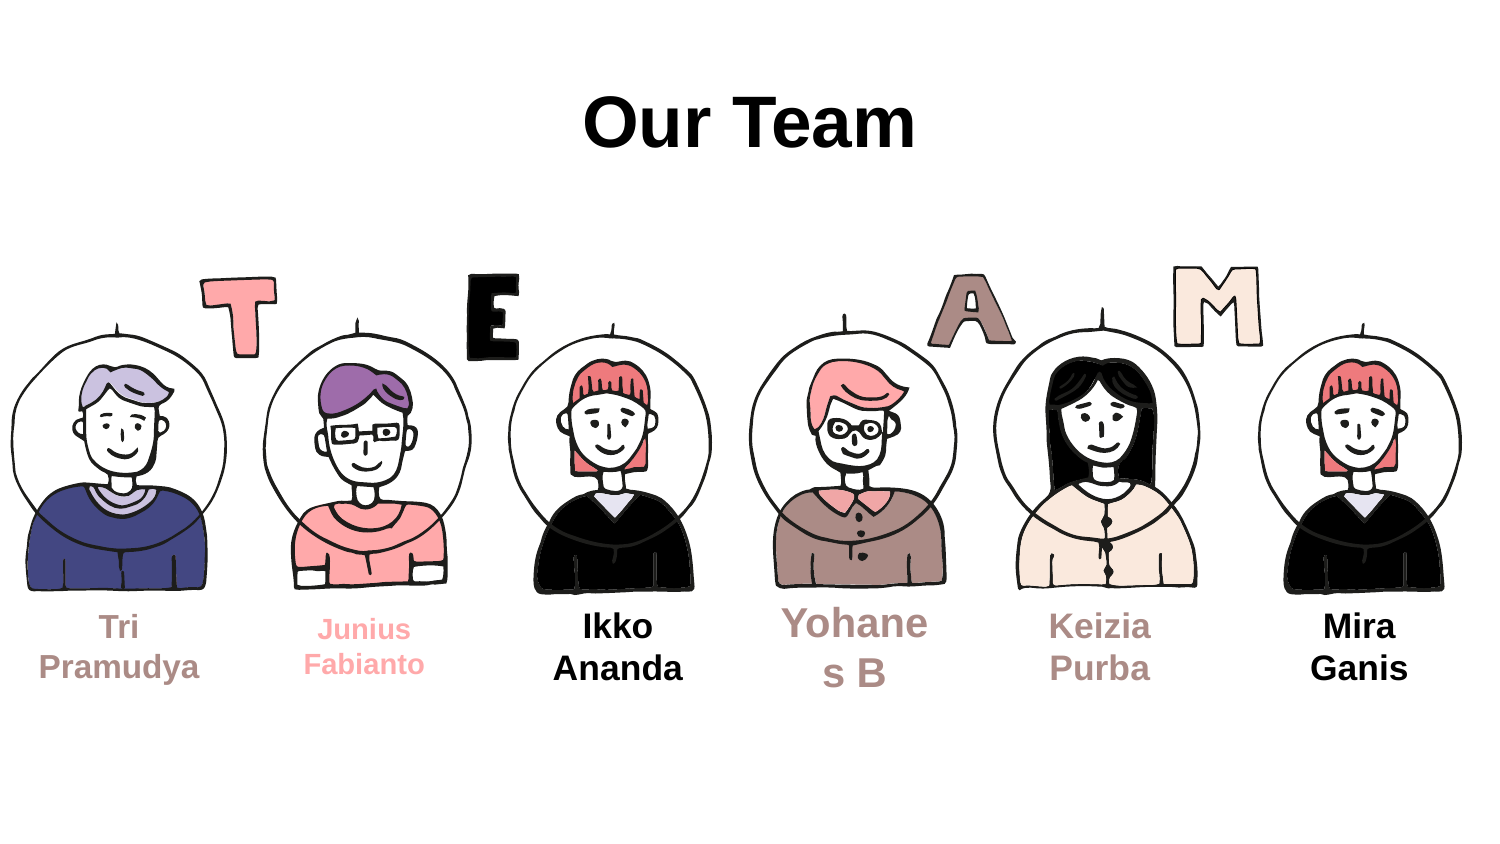

# Our Team

Junius Fabianto
Keizia Purba
Tri Pramudya
Ikko Ananda
Yohanes B
Mira Ganis